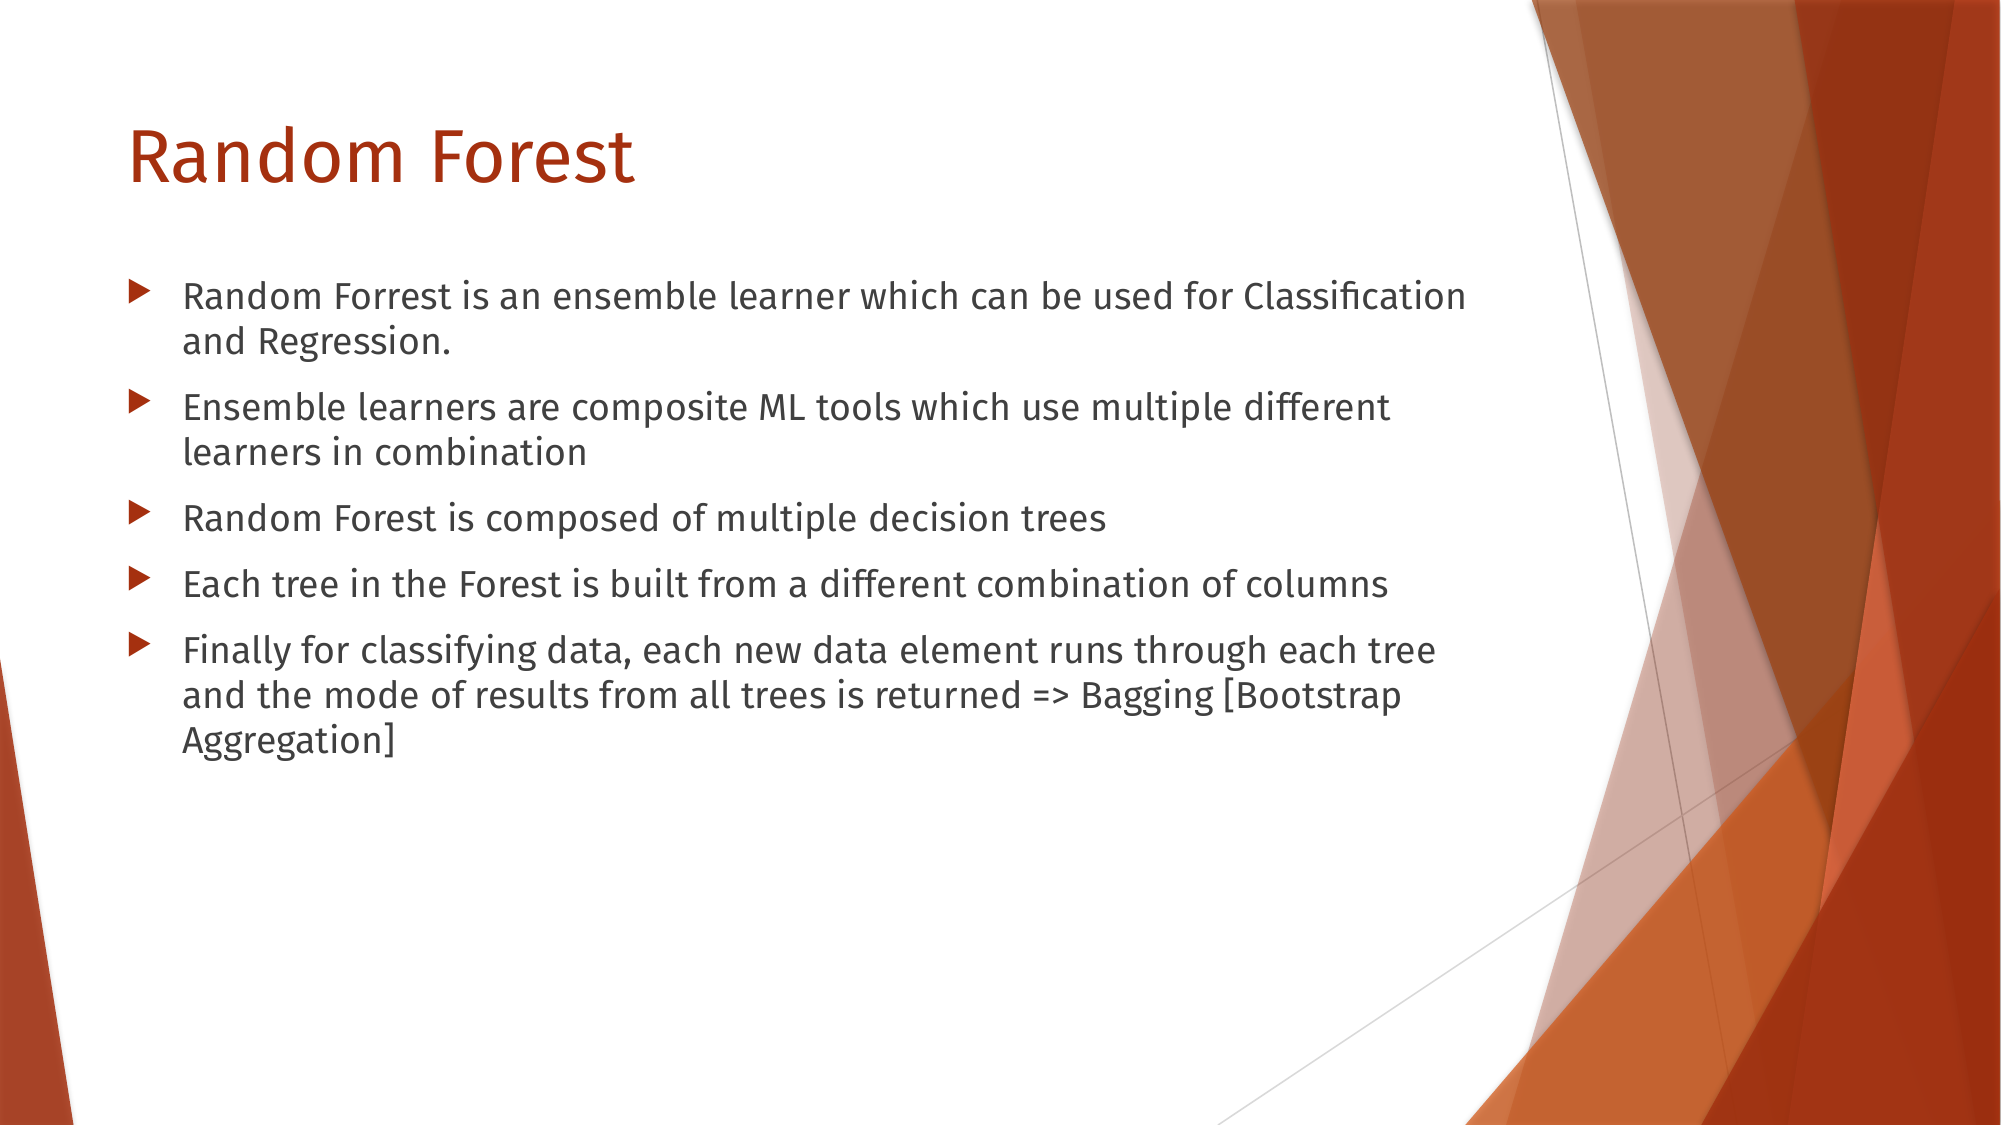

# Random Forest
Random Forrest is an ensemble learner which can be used for Classification and Regression.
Ensemble learners are composite ML tools which use multiple different learners in combination
Random Forest is composed of multiple decision trees
Each tree in the Forest is built from a different combination of columns
Finally for classifying data, each new data element runs through each tree and the mode of results from all trees is returned => Bagging [Bootstrap Aggregation]